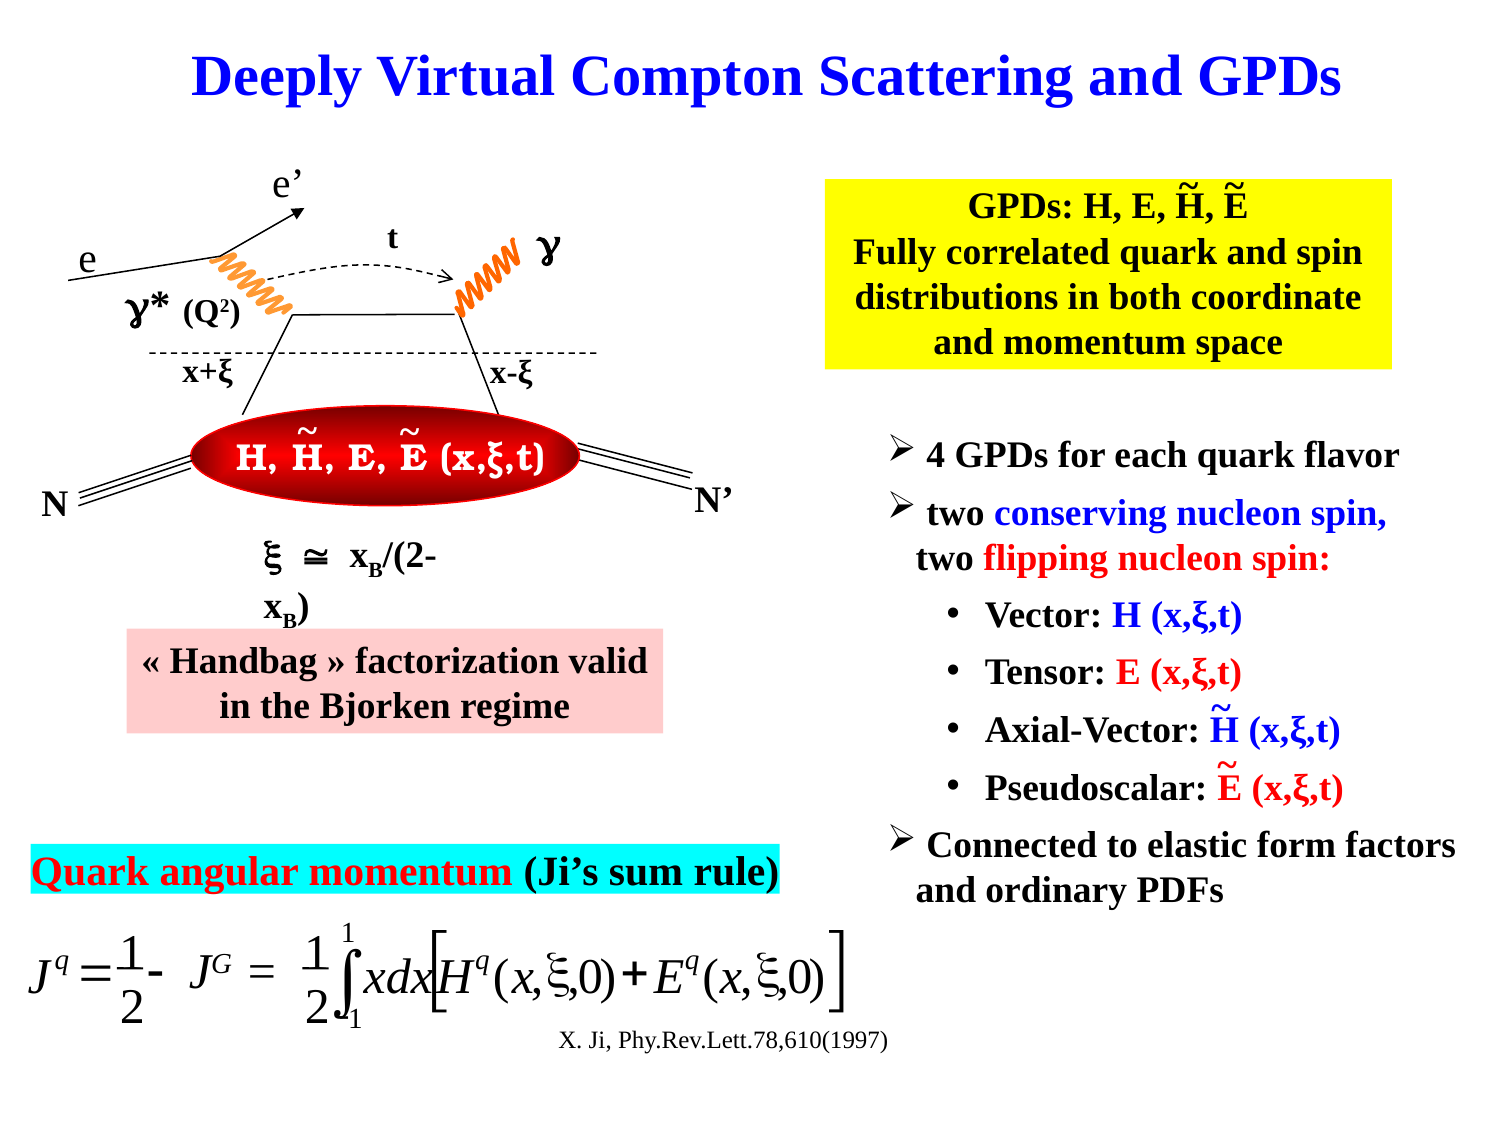

Deeply Virtual Compton Scattering and GPDs
e’
~
~
GPDs: H, E, H, E
Fully correlated quark and spin distributions in both coordinate and momentum space
t
γ
e
γ*
(Q2)
x+ξ
x-ξ

~
~

H, H, E, E (x,ξ,t)

N’
N

 4 GPDs for each quark flavor
 two conserving nucleon spin,       two flipping nucleon spin:
 Vector: H (x,ξ,t)
 Tensor: E (x,ξ,t)
 Axial-Vector: H (x,ξ,t)
 Pseudoscalar: E (x,ξ,t)
 Connected to elastic form factors and ordinary PDFs

ξ ≅ xB/(2-xB)
« Handbag » factorization valid
in the Bjorken regime
~
~
Quark angular momentum (Ji’s sum rule)
]
1
=
− JG =
q
J
2
1
∫
q
xdx
H
2
ξ
+
q
(
x
,
)
E
x
,
0
[
1

1

0
)
−
ξ
,
,
(
X. Ji, Phy.Rev.Lett.78,610(1997)